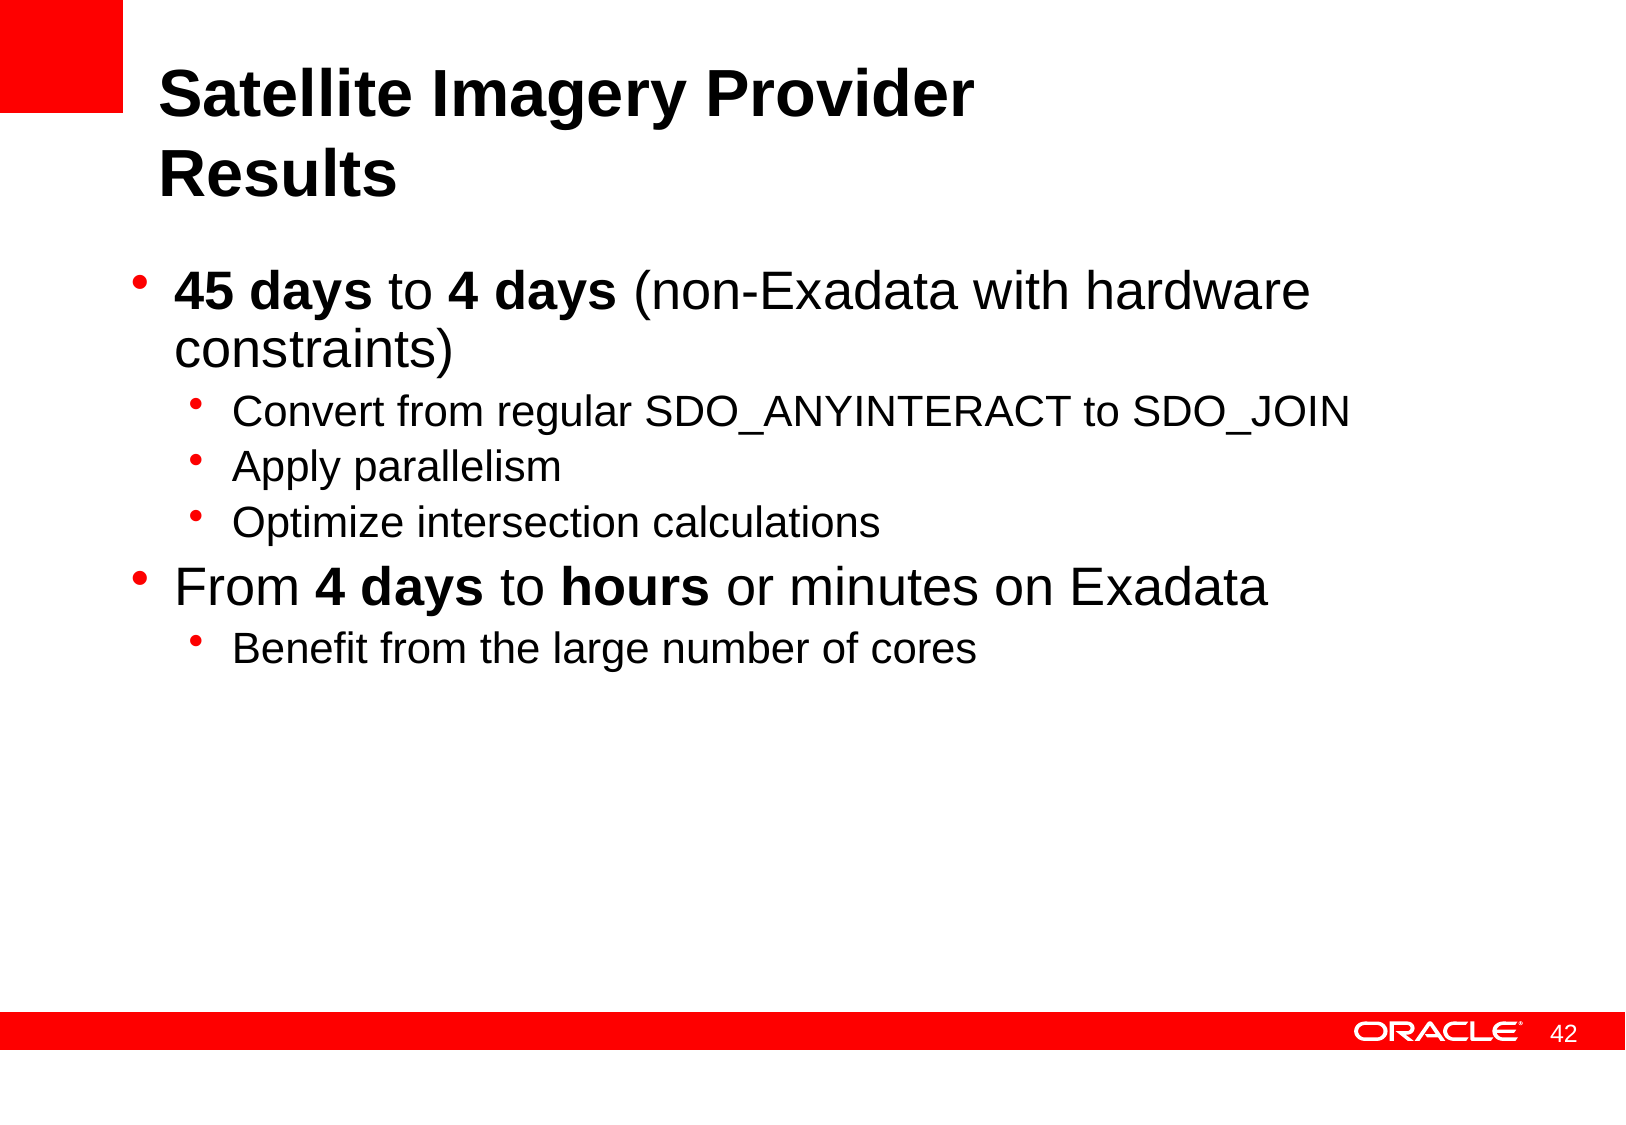

# Satellite Imagery Provider Results
45 days to 4 days (non-Exadata with hardware constraints)
Convert from regular SDO_ANYINTERACT to SDO_JOIN
Apply parallelism
Optimize intersection calculations
From 4 days to hours or minutes on Exadata
Benefit from the large number of cores